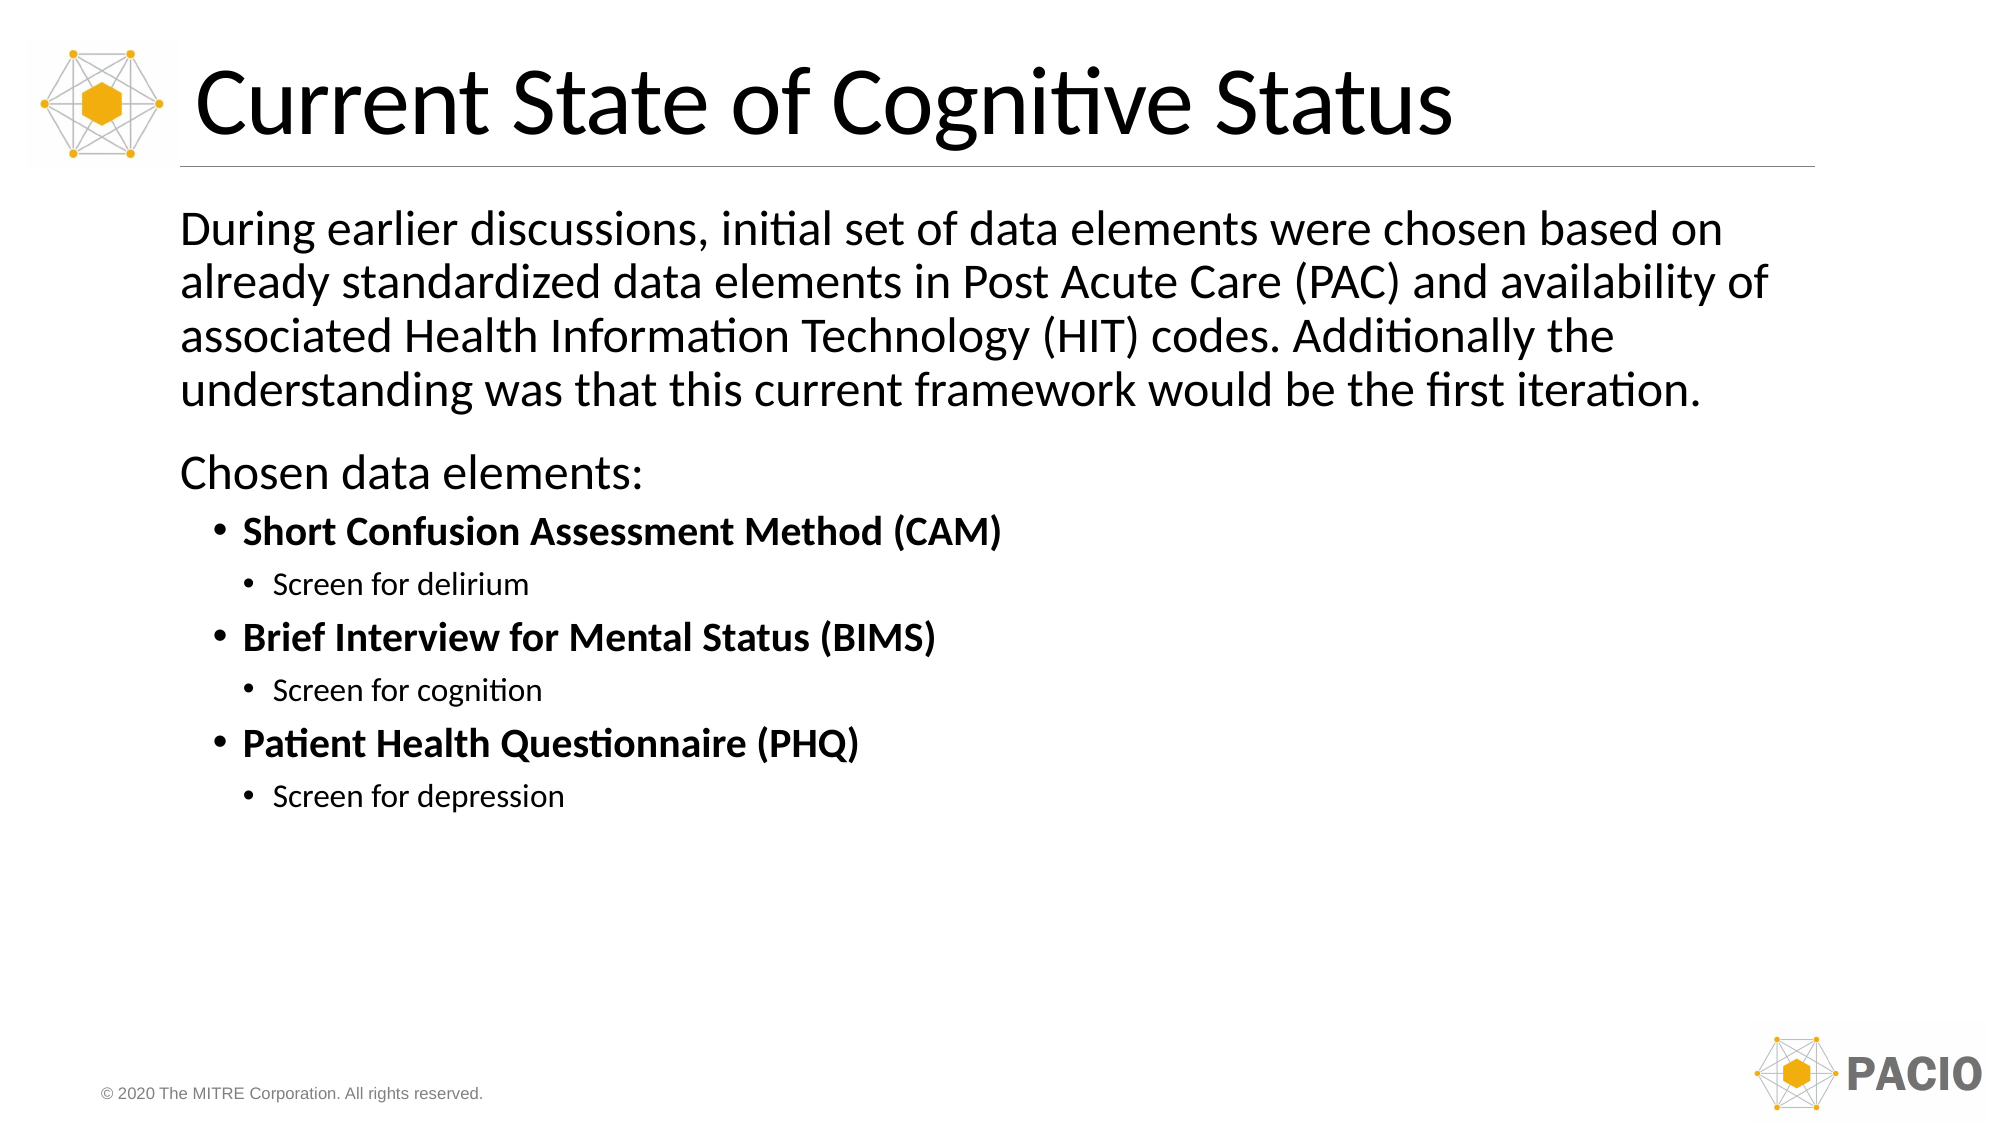

# Current State of Cognitive Status
During earlier discussions, initial set of data elements were chosen based on already standardized data elements in Post Acute Care (PAC) and availability of associated Health Information Technology (HIT) codes. Additionally the understanding was that this current framework would be the first iteration.
Chosen data elements:
Short Confusion Assessment Method (CAM)
Screen for delirium
Brief Interview for Mental Status (BIMS)
Screen for cognition
Patient Health Questionnaire (PHQ)
Screen for depression